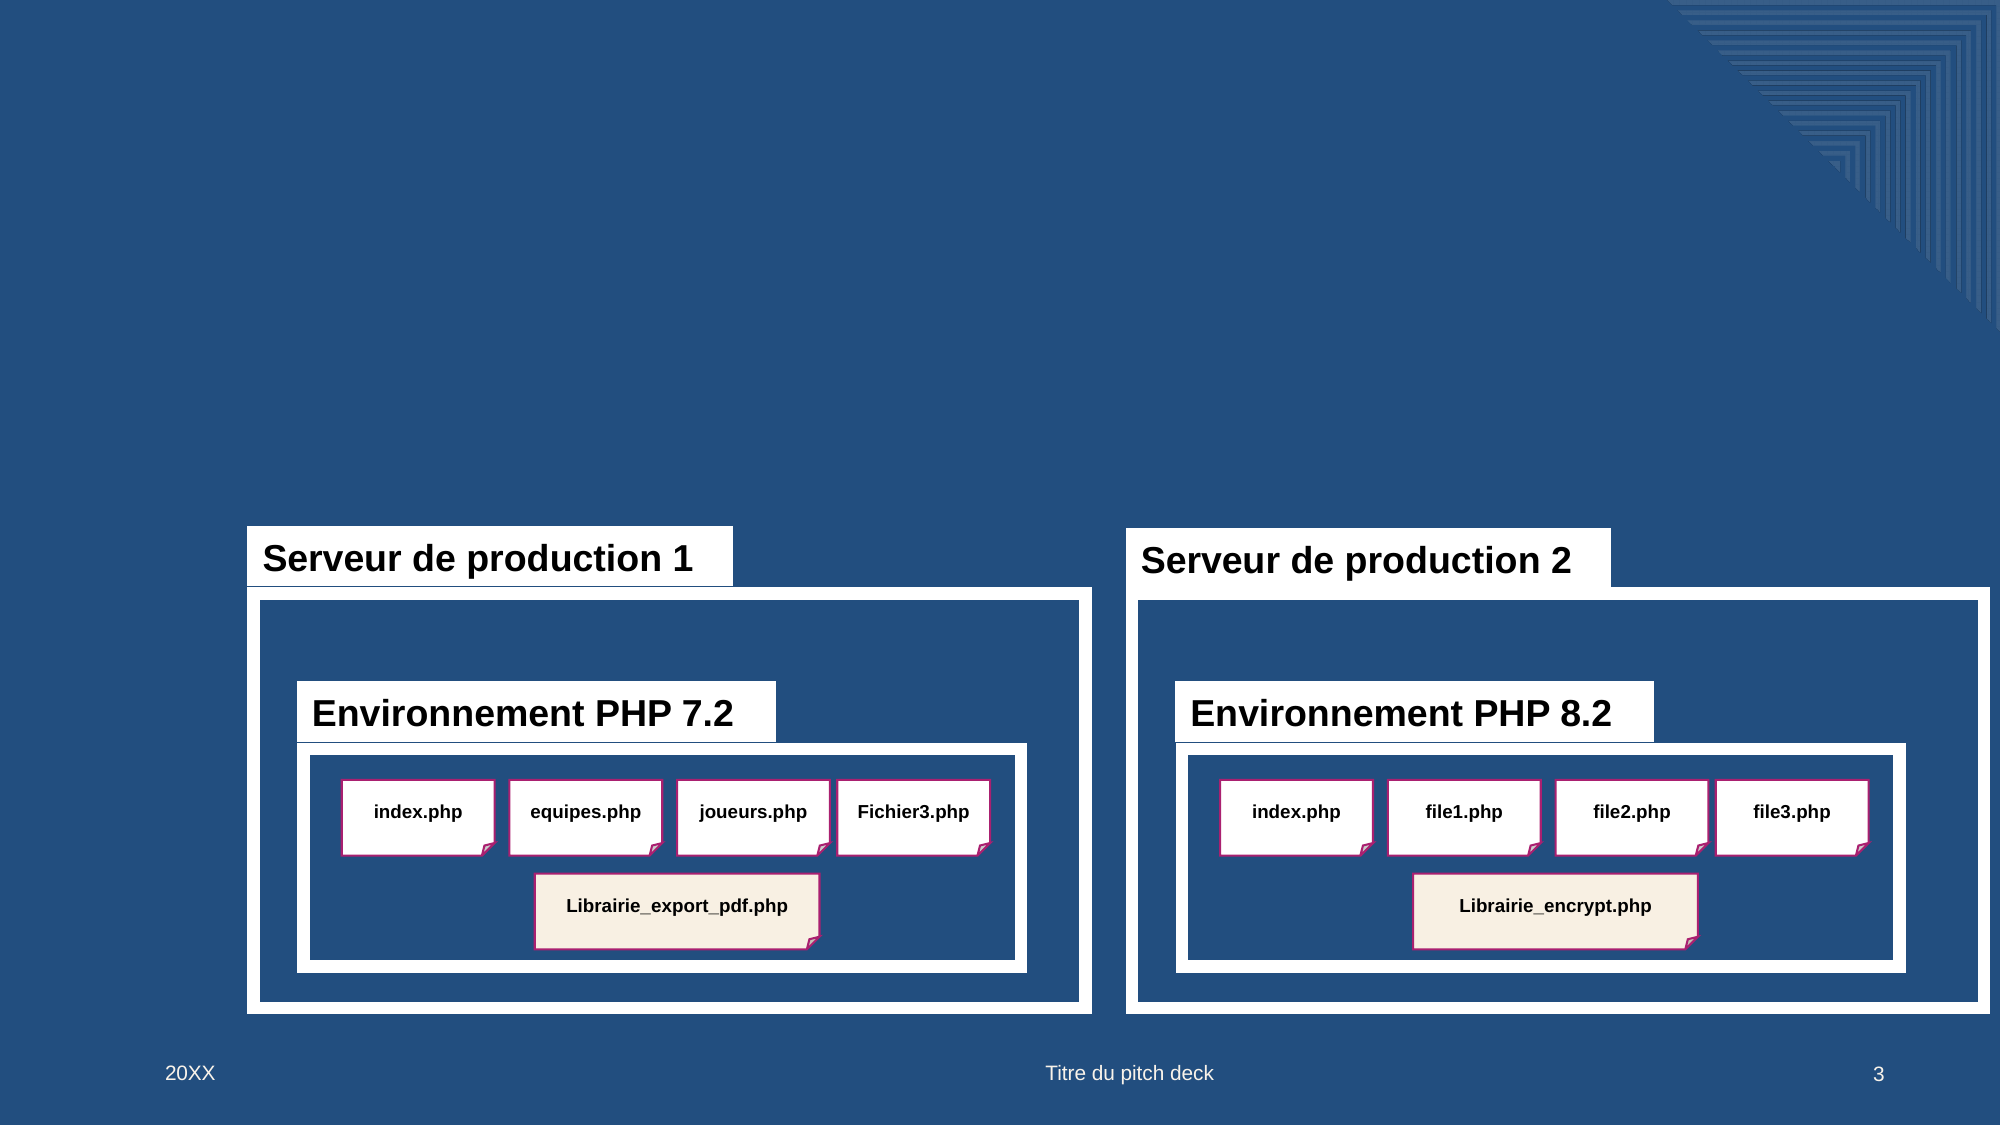

Serveur de production 1
Serveur de production 2

Environnement PHP 7.2
Environnement PHP 8.2

Fichier3.php
file3.php
equipes.php
joueurs.php
file1.php
file2.php
index.php
index.php
Librairie_export_pdf.php
Librairie_encrypt.php
Titre du pitch deck
20XX
3